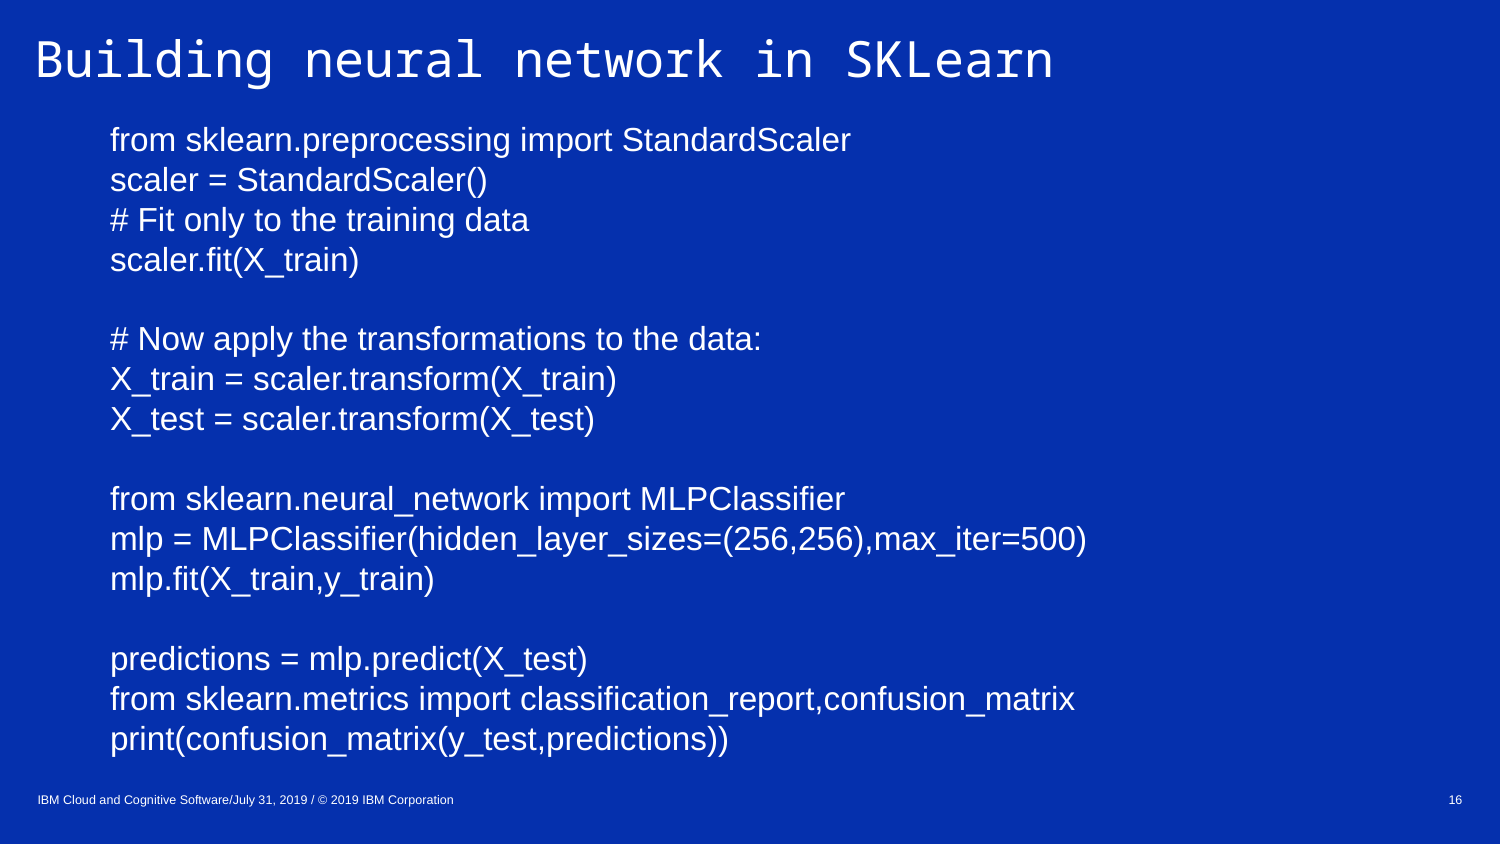

# Building neural network in SKLearn
from sklearn.preprocessing import StandardScaler
scaler = StandardScaler()
# Fit only to the training data
scaler.fit(X_train)

# Now apply the transformations to the data:
X_train = scaler.transform(X_train)
X_test = scaler.transform(X_test)

from sklearn.neural_network import MLPClassifier
mlp = MLPClassifier(hidden_layer_sizes=(256,256),max_iter=500)
mlp.fit(X_train,y_train)

predictions = mlp.predict(X_test)
from sklearn.metrics import classification_report,confusion_matrix
print(confusion_matrix(y_test,predictions))

IBM Cloud and Cognitive Software/July 31, 2019 / © 2019 IBM Corporation
16